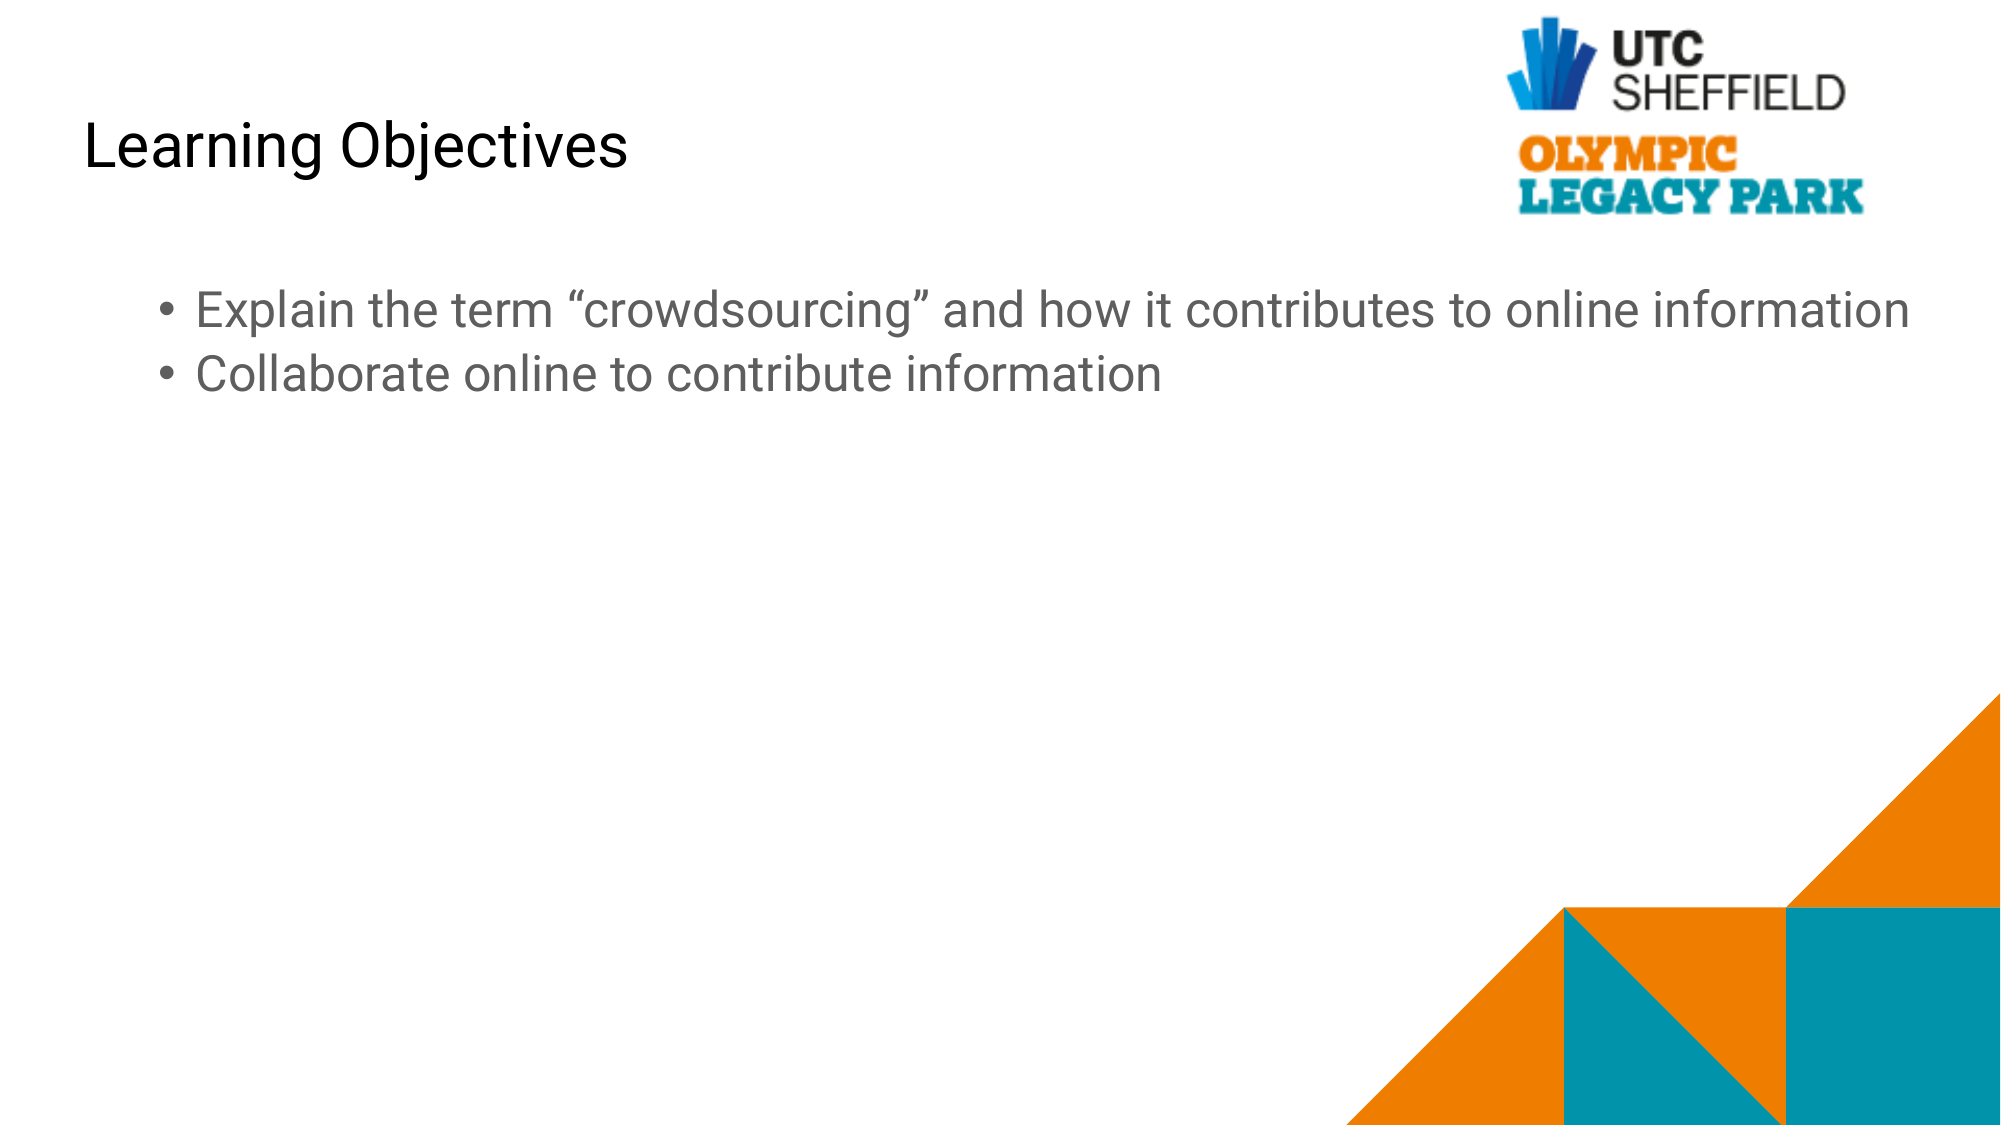

# Learning Objectives
Explain the term “crowdsourcing” and how it contributes to online information
Collaborate online to contribute information